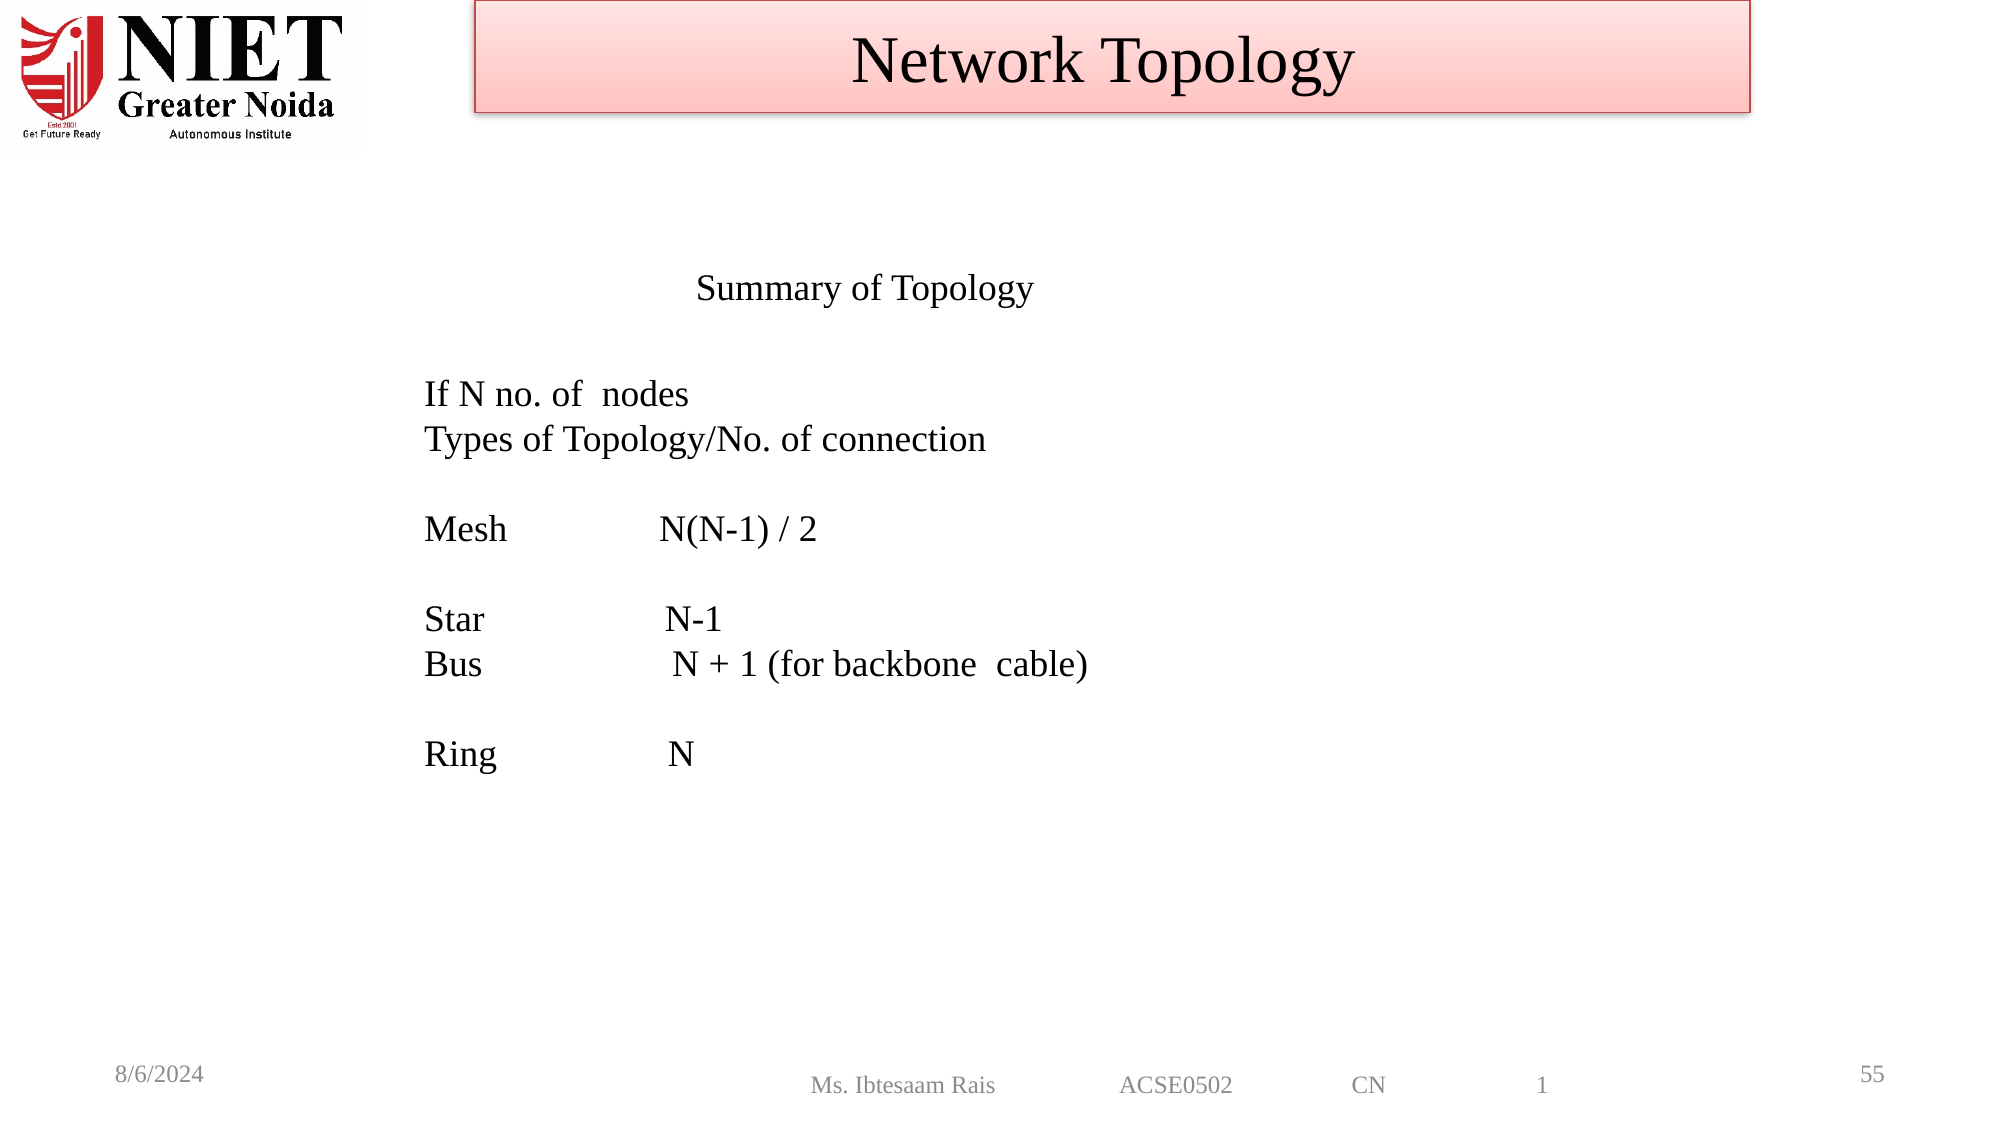

Network Topology
Summary of Topology
If N no. of  nodes
Types of Topology/No. of connection

Mesh                N(N-1) / 2

Star                   N-1
Bus                    N + 1 (for backbone  cable)

Ring                  N
Ms. Ibtesaam Rais                    ACSE0502                   CN                        1
8/6/2024
55